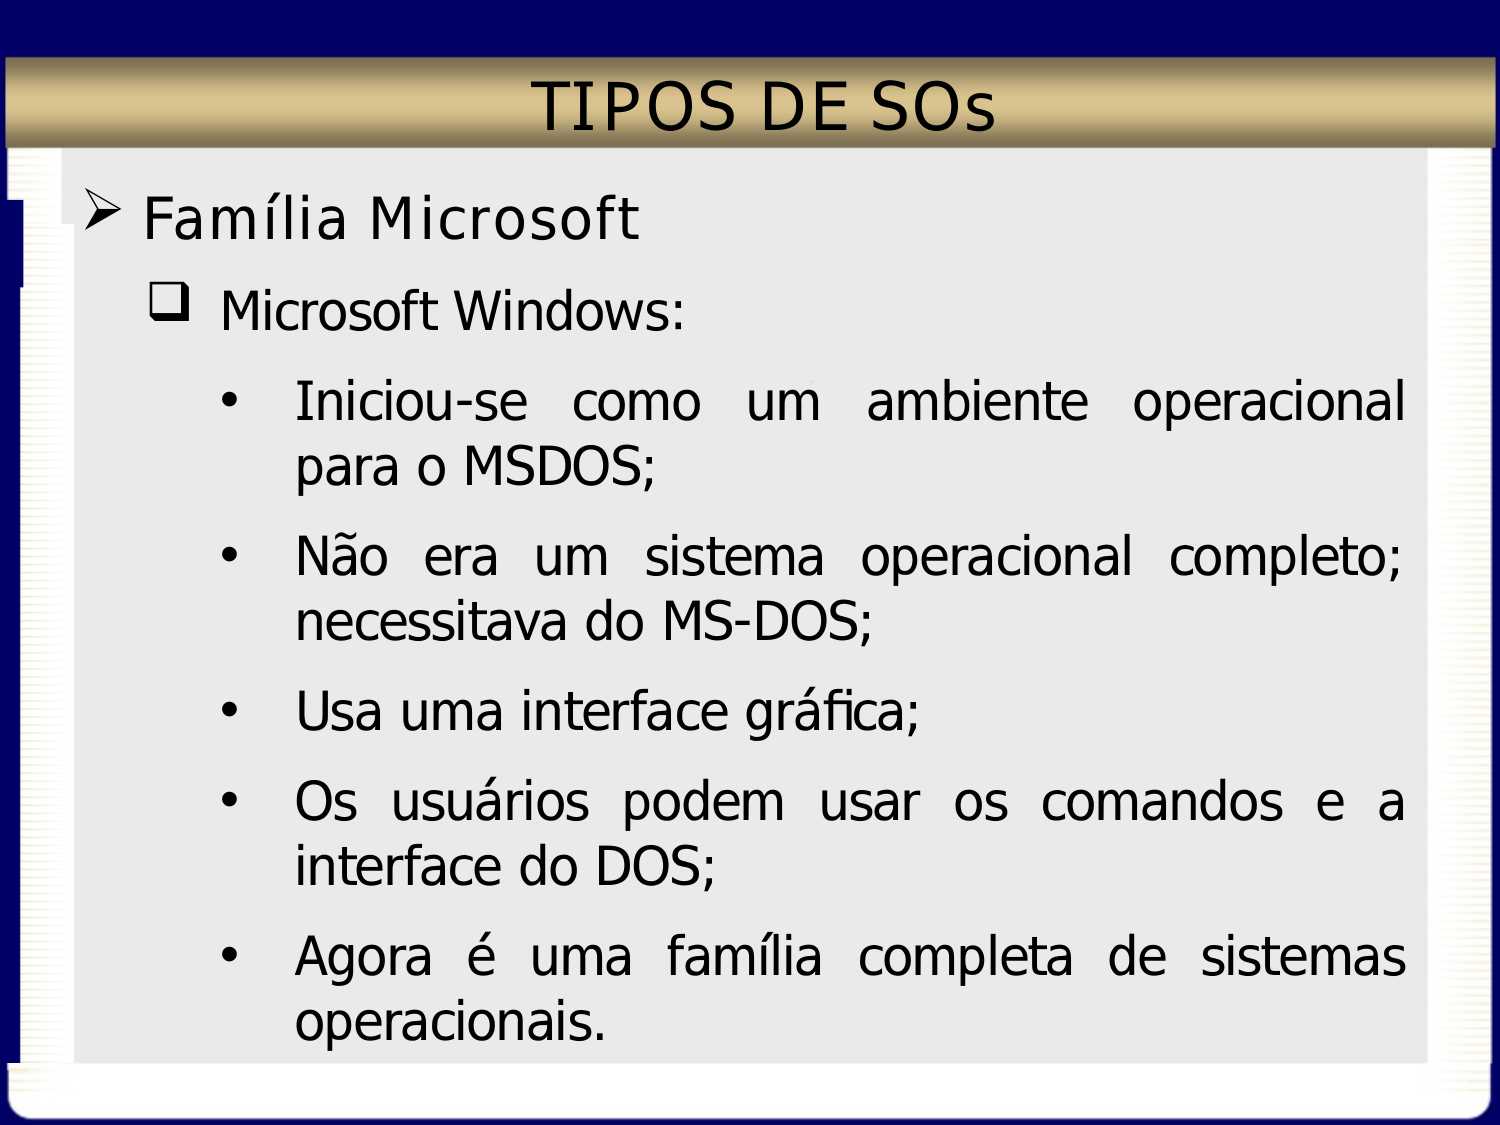

# TIPOS DE SOs

 Família Microsoft
Microsoft Windows:
Iniciou-se como um ambiente operacional para o MSDOS;
Não era um sistema operacional completo; necessitava do MS-DOS;
Usa uma interface gráfica;
Os usuários podem usar os comandos e a interface do DOS;
Agora é uma família completa de sistemas operacionais.